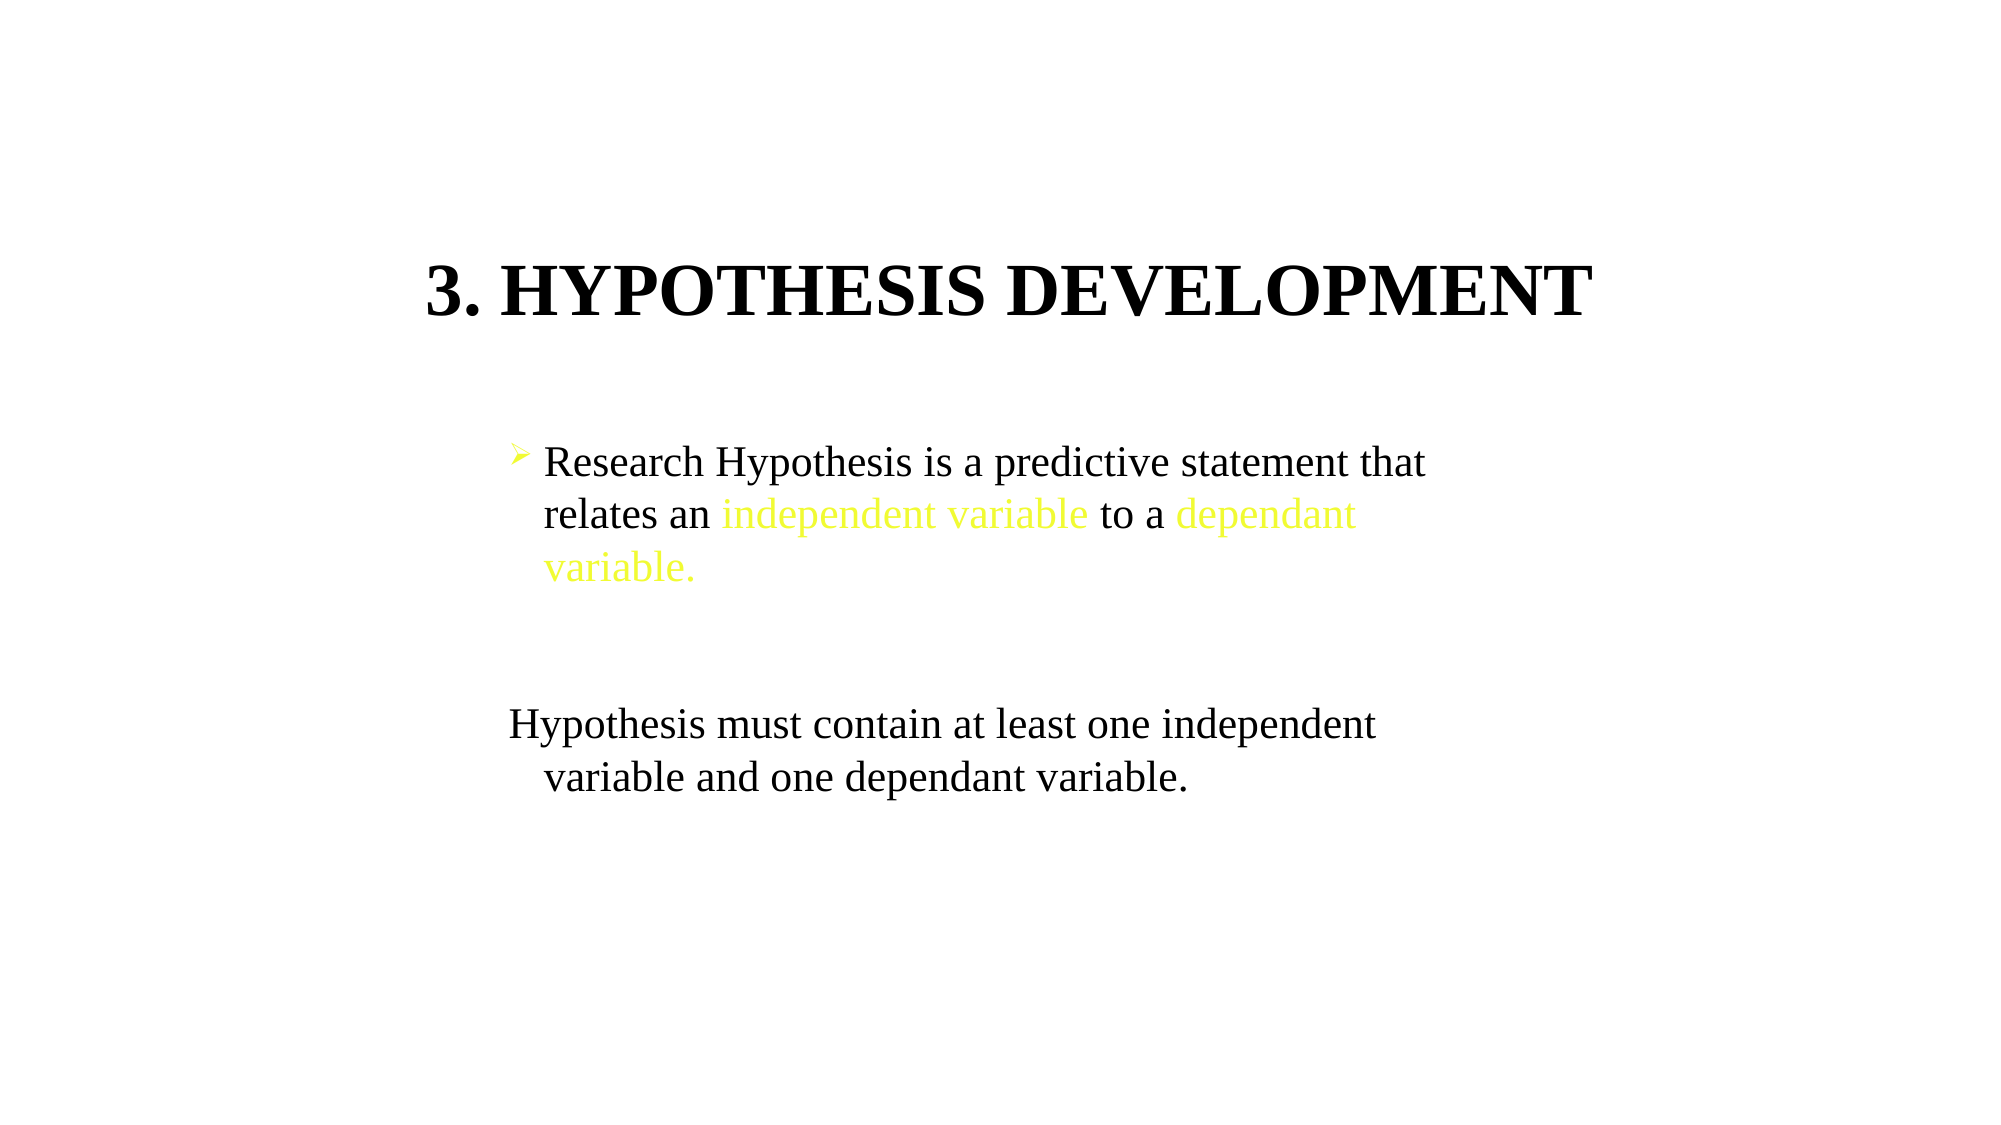

3. HYPOTHESIS DEVELOPMENT
Research Hypothesis is a predictive statement that relates an independent variable to a dependant variable.

Hypothesis must contain at least one independent variable and one dependant variable.